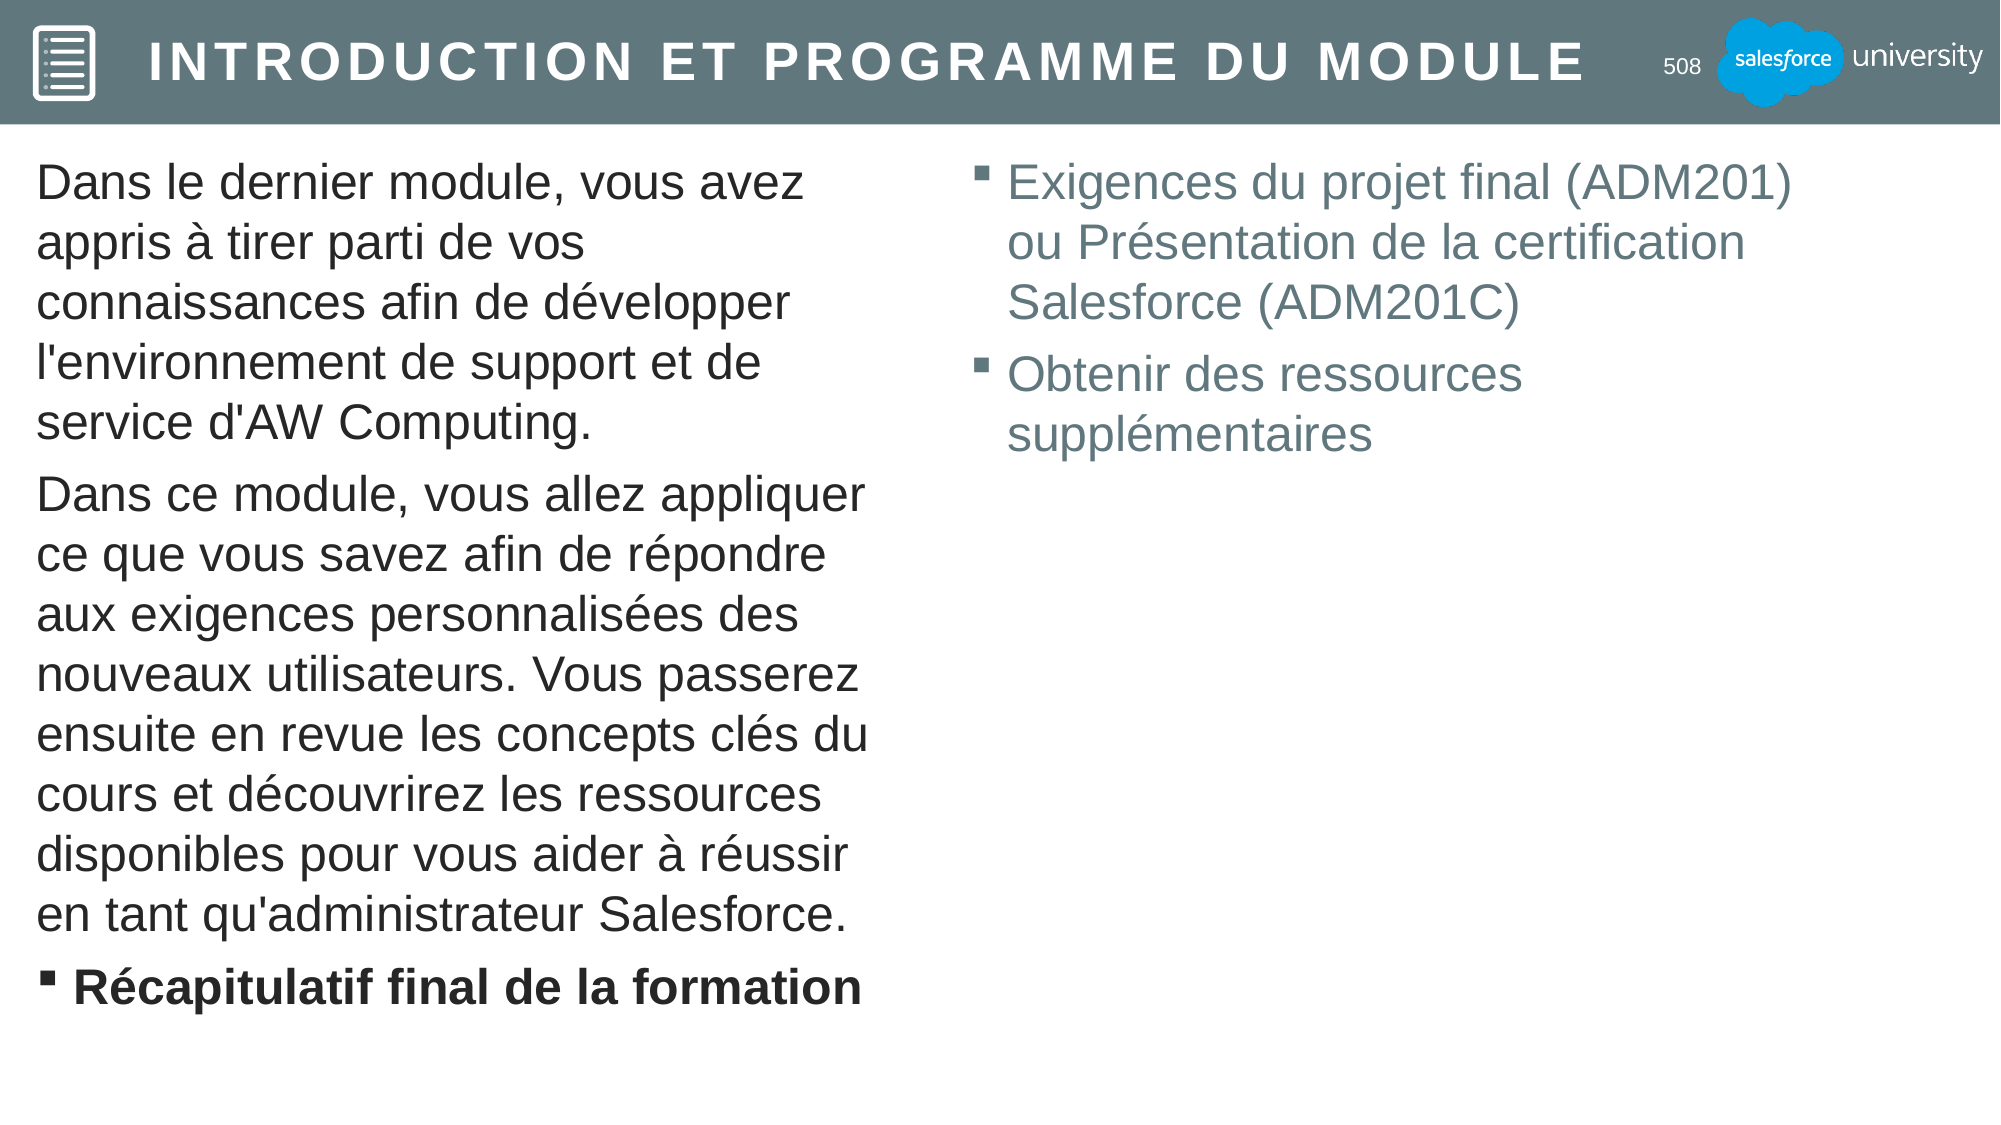

# Introduction et programme du module
508
Dans le dernier module, vous avez appris à tirer parti de vos
connaissances afin de développer l'environnement de support et de service d'AW Computing.
Dans ce module, vous allez appliquer ce que vous savez afin de répondre aux exigences personnalisées des nouveaux utilisateurs. Vous passerez ensuite en revue les concepts clés du cours et découvrirez les ressources disponibles pour vous aider à réussir en tant qu'administrateur Salesforce.
Récapitulatif final de la formation
Exigences du projet final (ADM201) ou Présentation de la certification Salesforce (ADM201C)
Obtenir des ressources supplémentaires